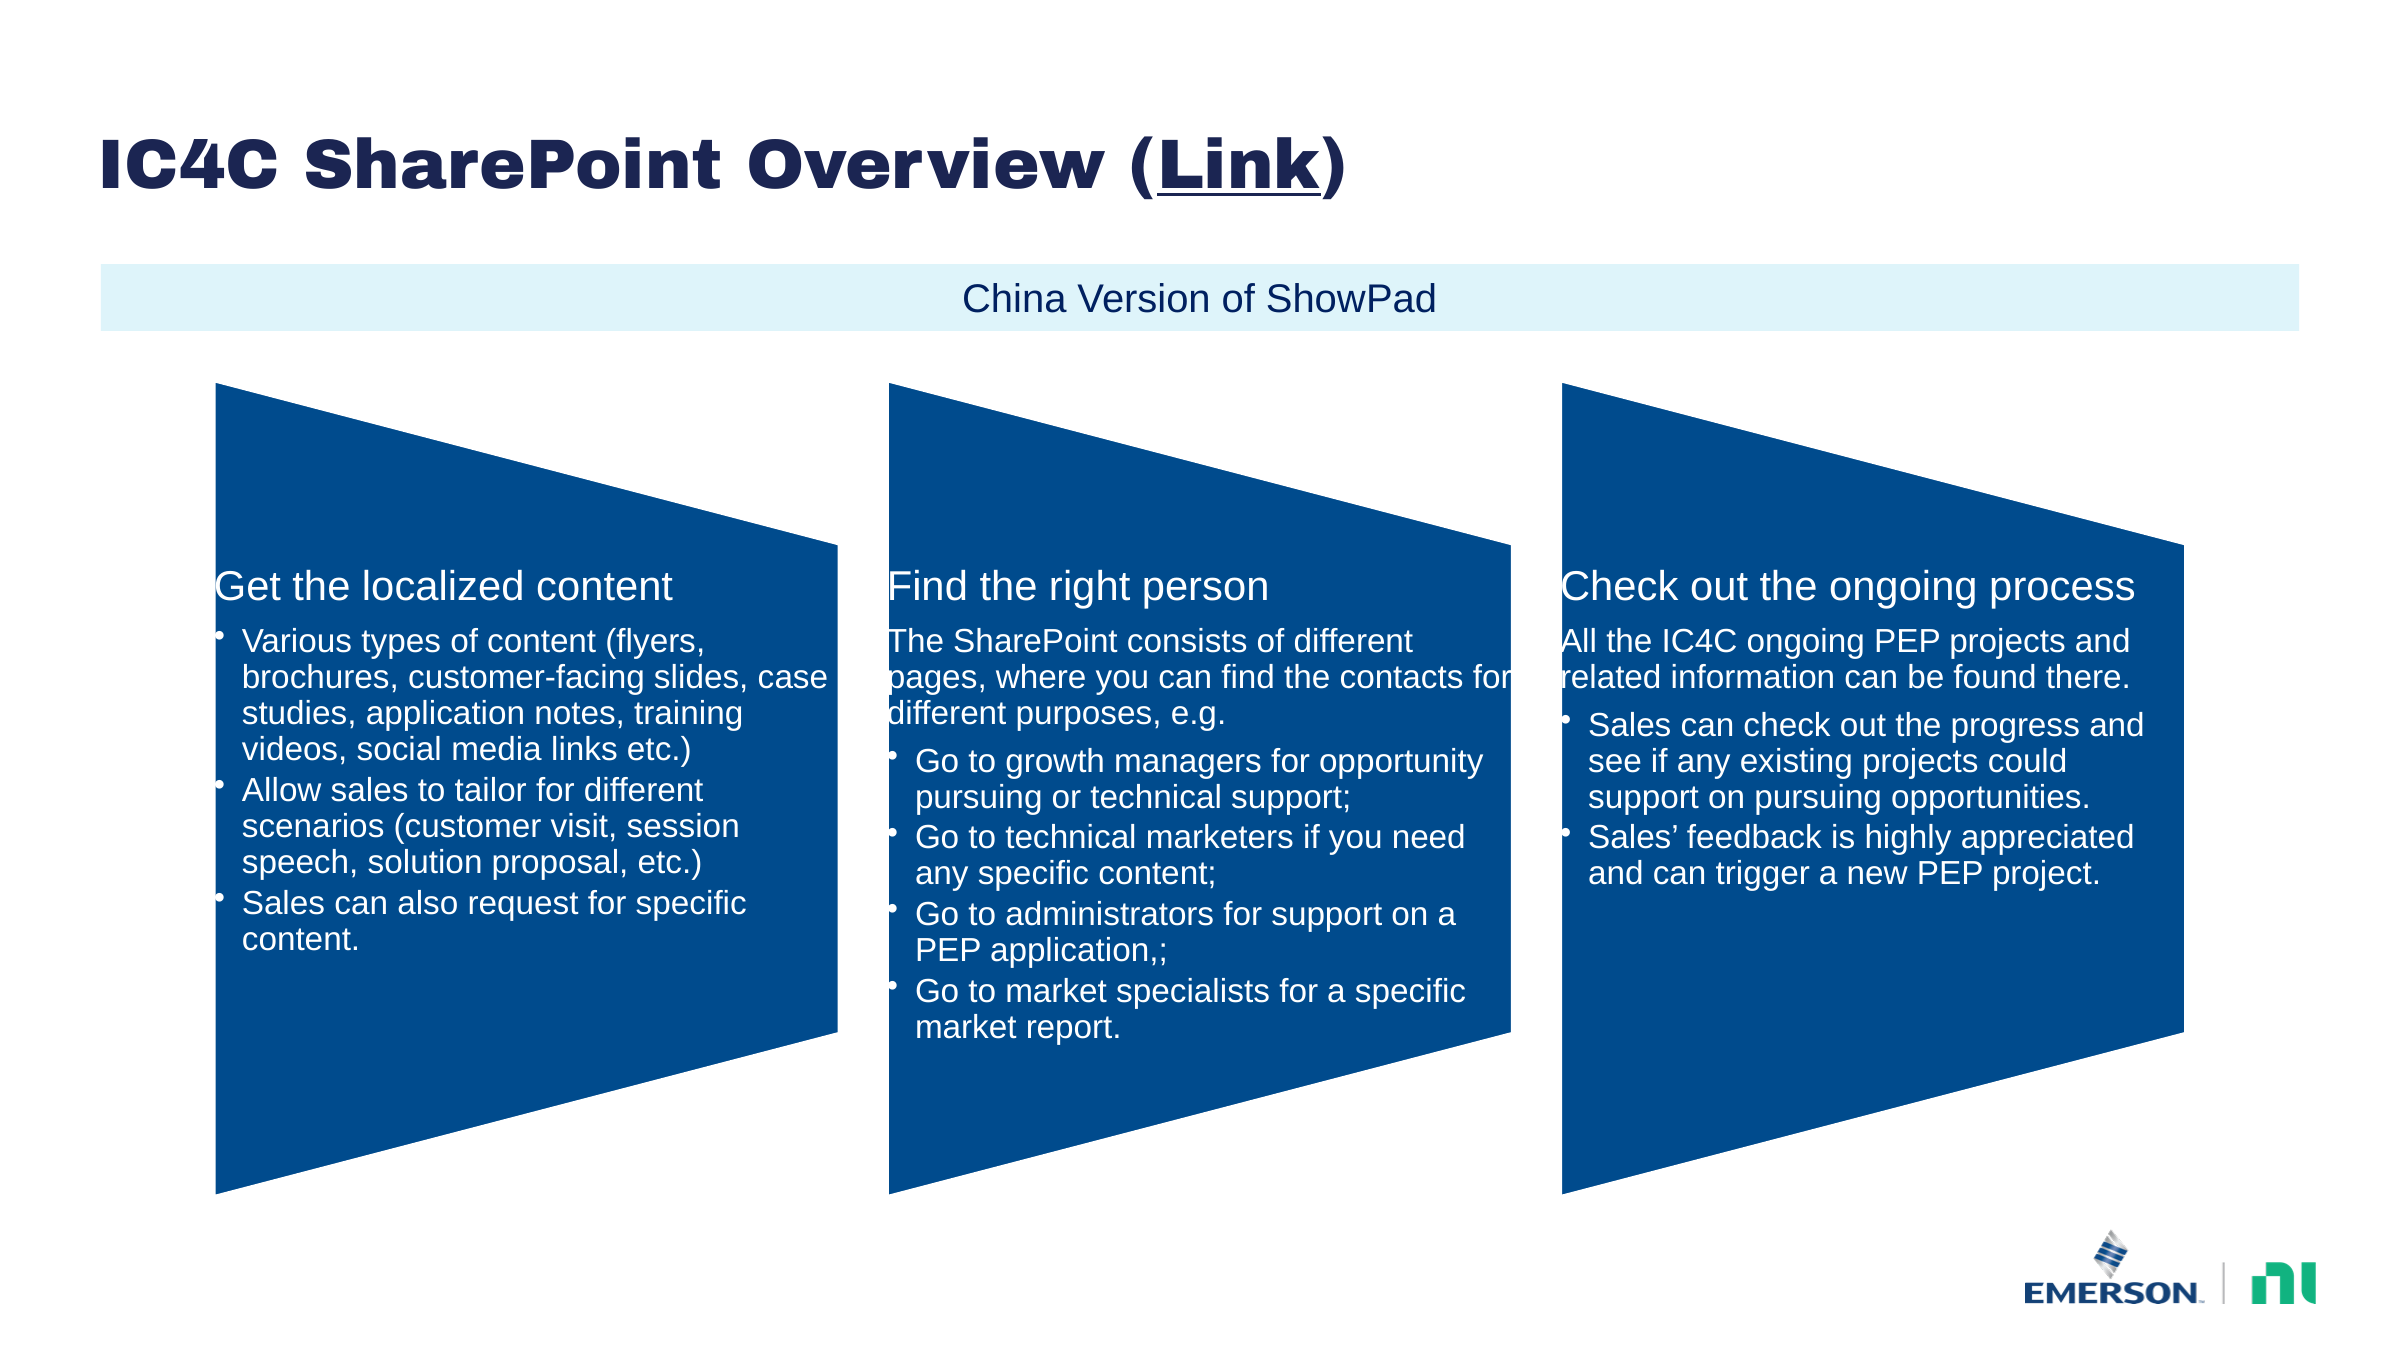

# IC4C SharePoint Overview (Link)

China Version of ShowPad
Get the localized content
Various types of content (flyers, brochures, customer-facing slides, case studies, application notes, training videos, social media links etc.)
Allow sales to tailor for different scenarios (customer visit, session speech, solution proposal, etc.)
Sales can also request for specific content.

Find the right person
The SharePoint consists of different pages, where you can find the contacts for different purposes, e.g.
Go to growth managers for opportunity pursuing or technical support;
Go to technical marketers if you need any specific content;
Go to administrators for support on a PEP application,;
Go to market specialists for a specific market report.

Check out the ongoing process
All the IC4C ongoing PEP projects and related information can be found there.
Sales can check out the progress and see if any existing projects could support on pursuing opportunities.
Sales’ feedback is highly appreciated and can trigger a new PEP project.